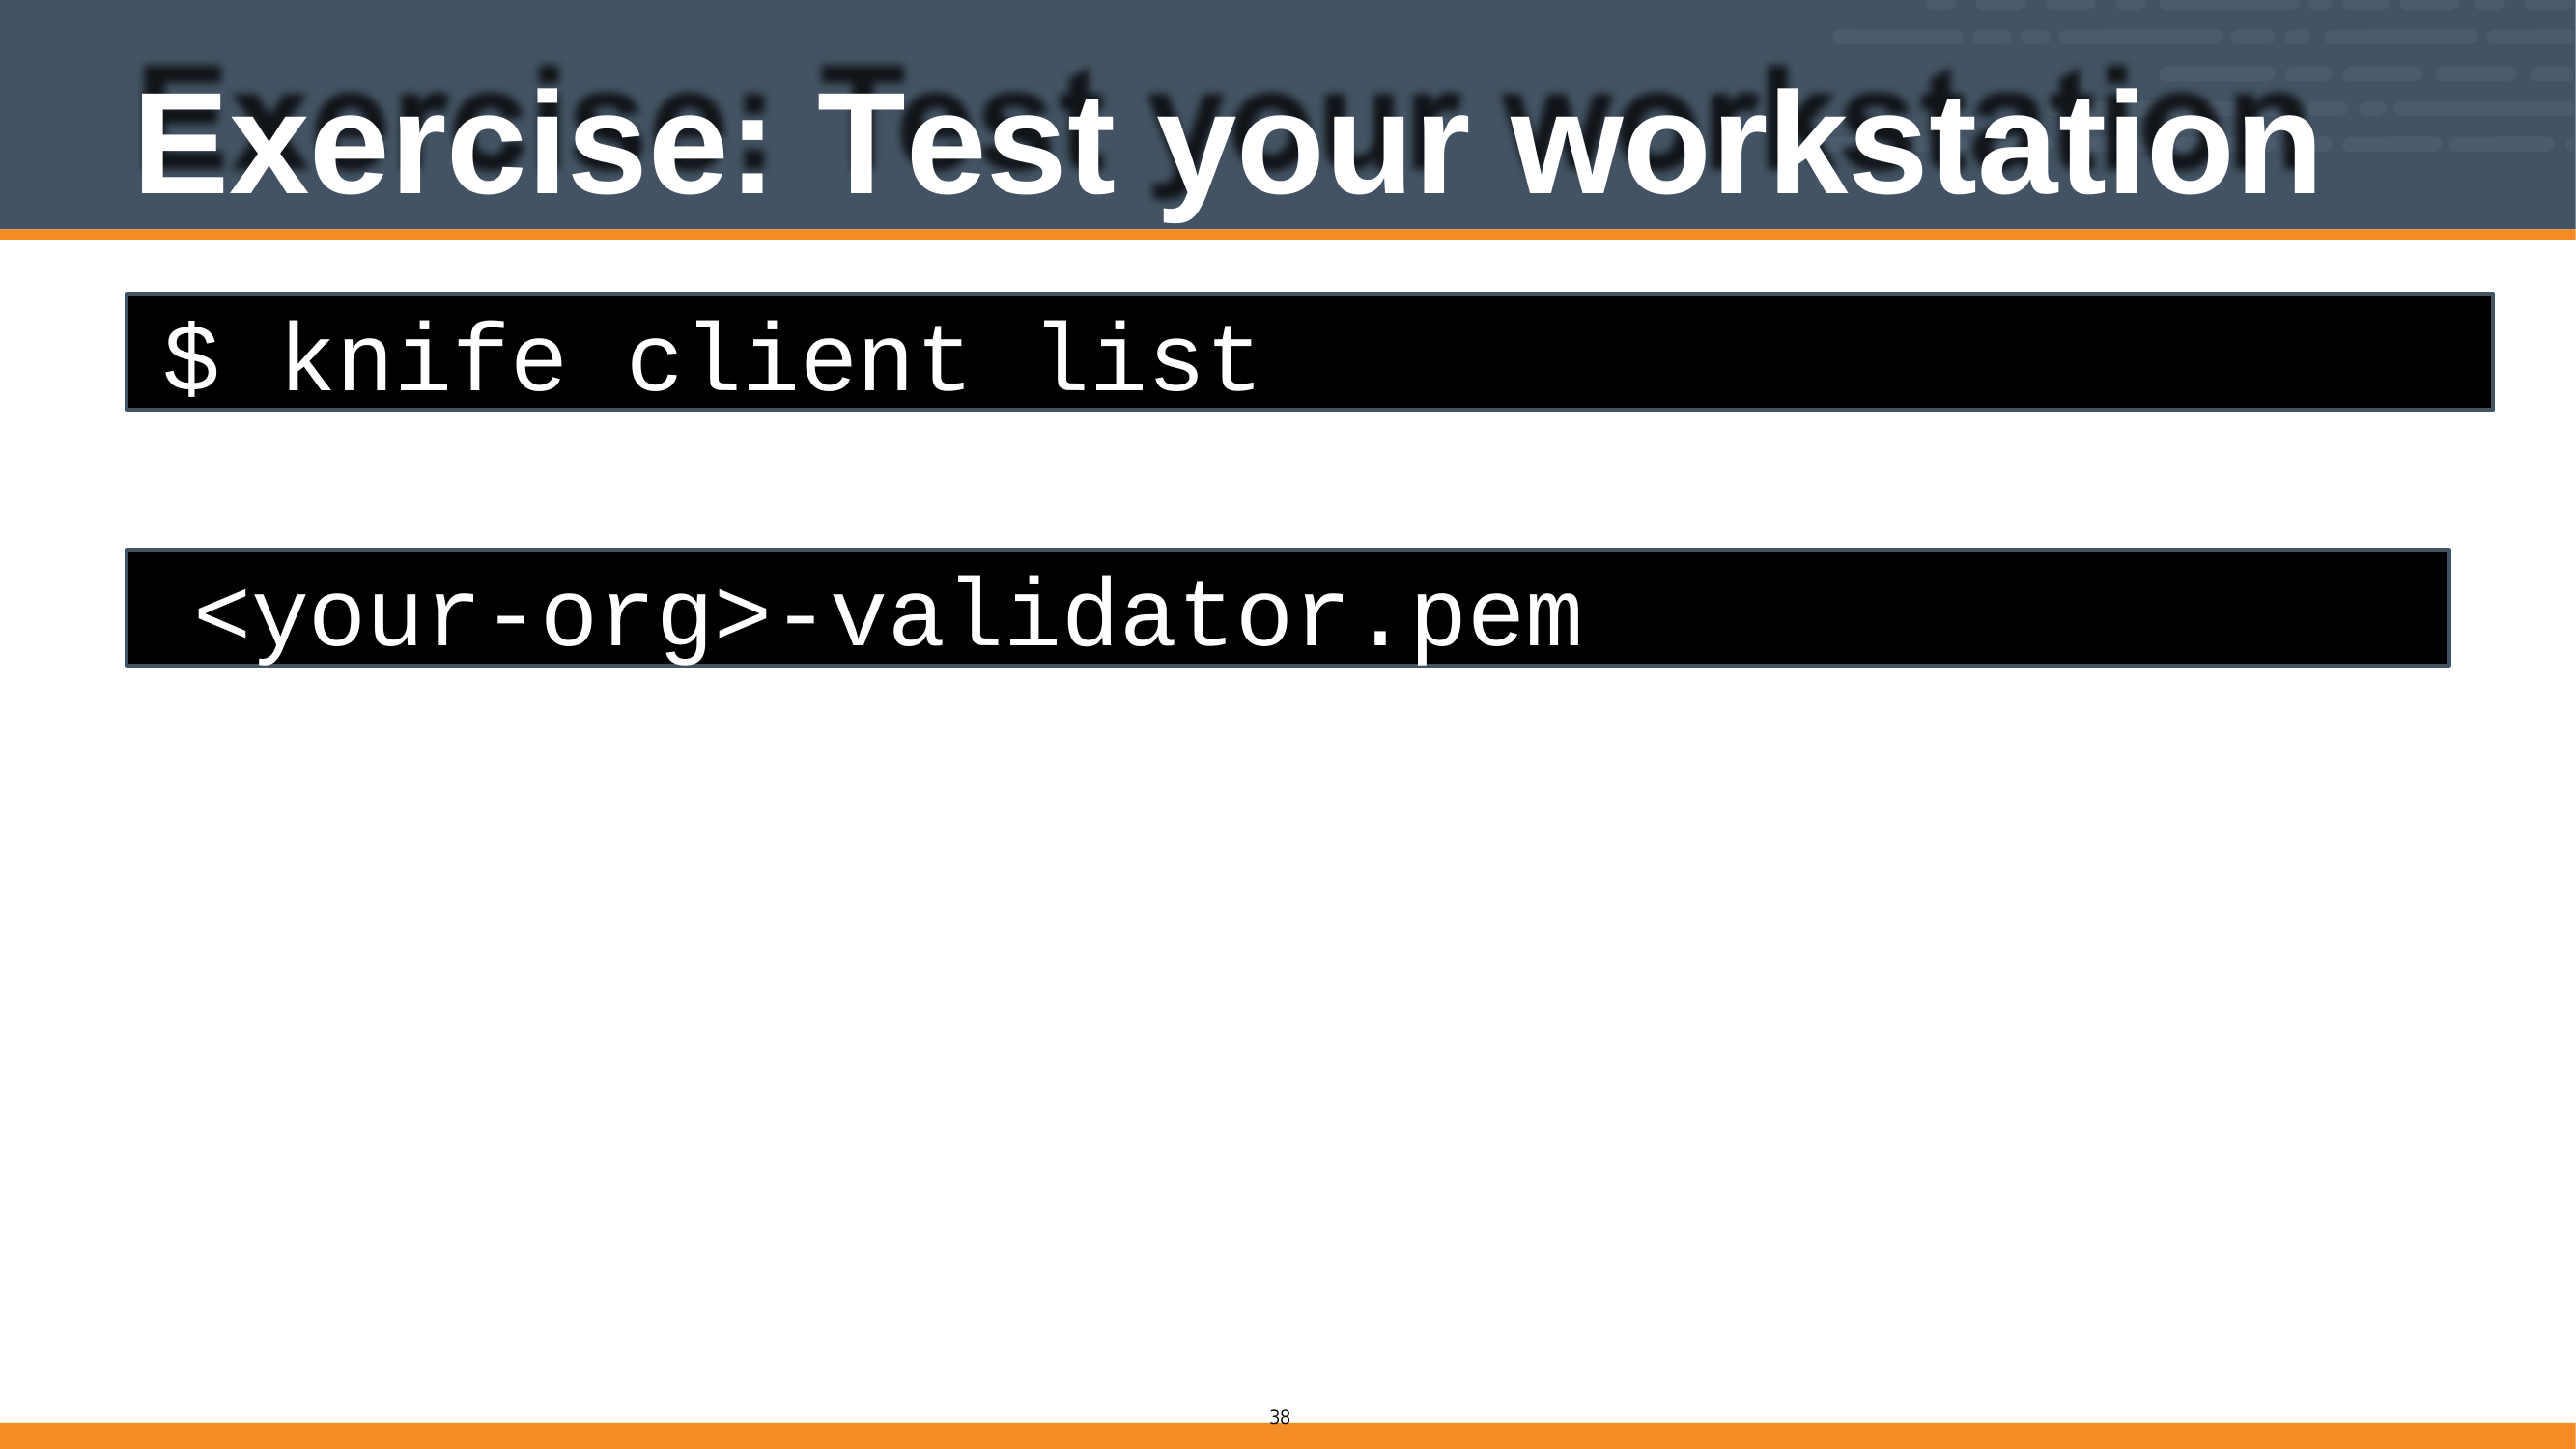

# Exercise: Test your workstation

$ knife client list
<your-org>-validator.pem
38